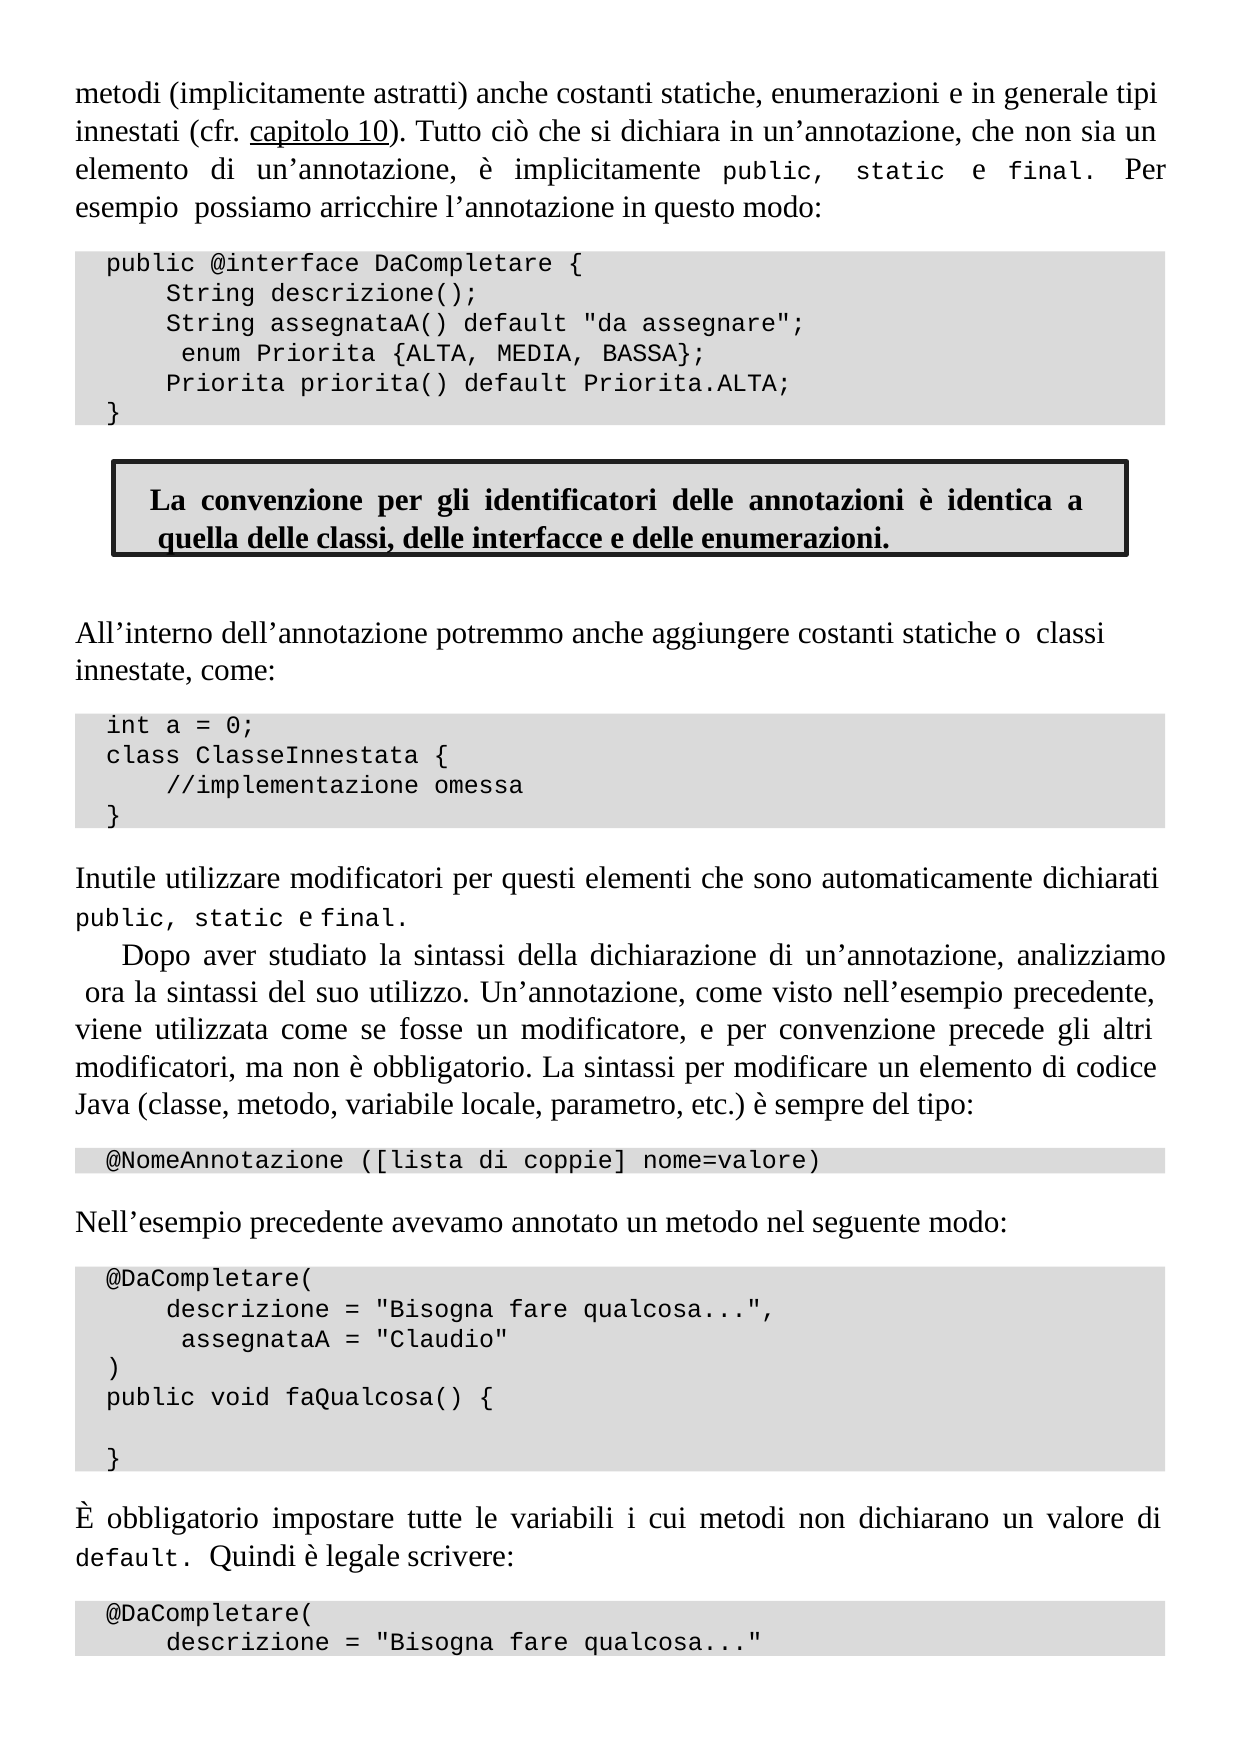

metodi (implicitamente astratti) anche costanti statiche, enumerazioni e in generale tipi  innestati (cfr. capitolo 10). Tutto ciò che si dichiara in un’annotazione, che non sia un  elemento di un’annotazione, è implicitamente public, static e final. Per esempio  possiamo arricchire l’annotazione in questo modo:
public @interface DaCompletare {
String descrizione();
String assegnataA() default "da assegnare";  enum Priorita {ALTA, MEDIA, BASSA};  Priorita priorita() default Priorita.ALTA;
}
La convenzione per gli identificatori delle annotazioni è identica a  quella delle classi, delle interfacce e delle enumerazioni.
All’interno dell’annotazione potremmo anche aggiungere costanti statiche o classi  innestate, come:
int a = 0;
class ClasseInnestata {
//implementazione omessa
}
Inutile utilizzare modificatori per questi elementi che sono automaticamente dichiarati
public, static e final.
Dopo aver studiato la sintassi della dichiarazione di un’annotazione, analizziamo  ora la sintassi del suo utilizzo. Un’annotazione, come visto nell’esempio precedente,  viene utilizzata come se fosse un modificatore, e per convenzione precede gli altri  modificatori, ma non è obbligatorio. La sintassi per modificare un elemento di codice  Java (classe, metodo, variabile locale, parametro, etc.) è sempre del tipo:
@NomeAnnotazione ([lista di coppie] nome=valore)
Nell’esempio precedente avevamo annotato un metodo nel seguente modo:
@DaCompletare(
descrizione = "Bisogna fare qualcosa...",  assegnataA = "Claudio"
)
public void faQualcosa() {

}
È obbligatorio impostare tutte le variabili i cui metodi non dichiarano un valore di
default. Quindi è legale scrivere:
@DaCompletare(
descrizione = "Bisogna fare qualcosa..."